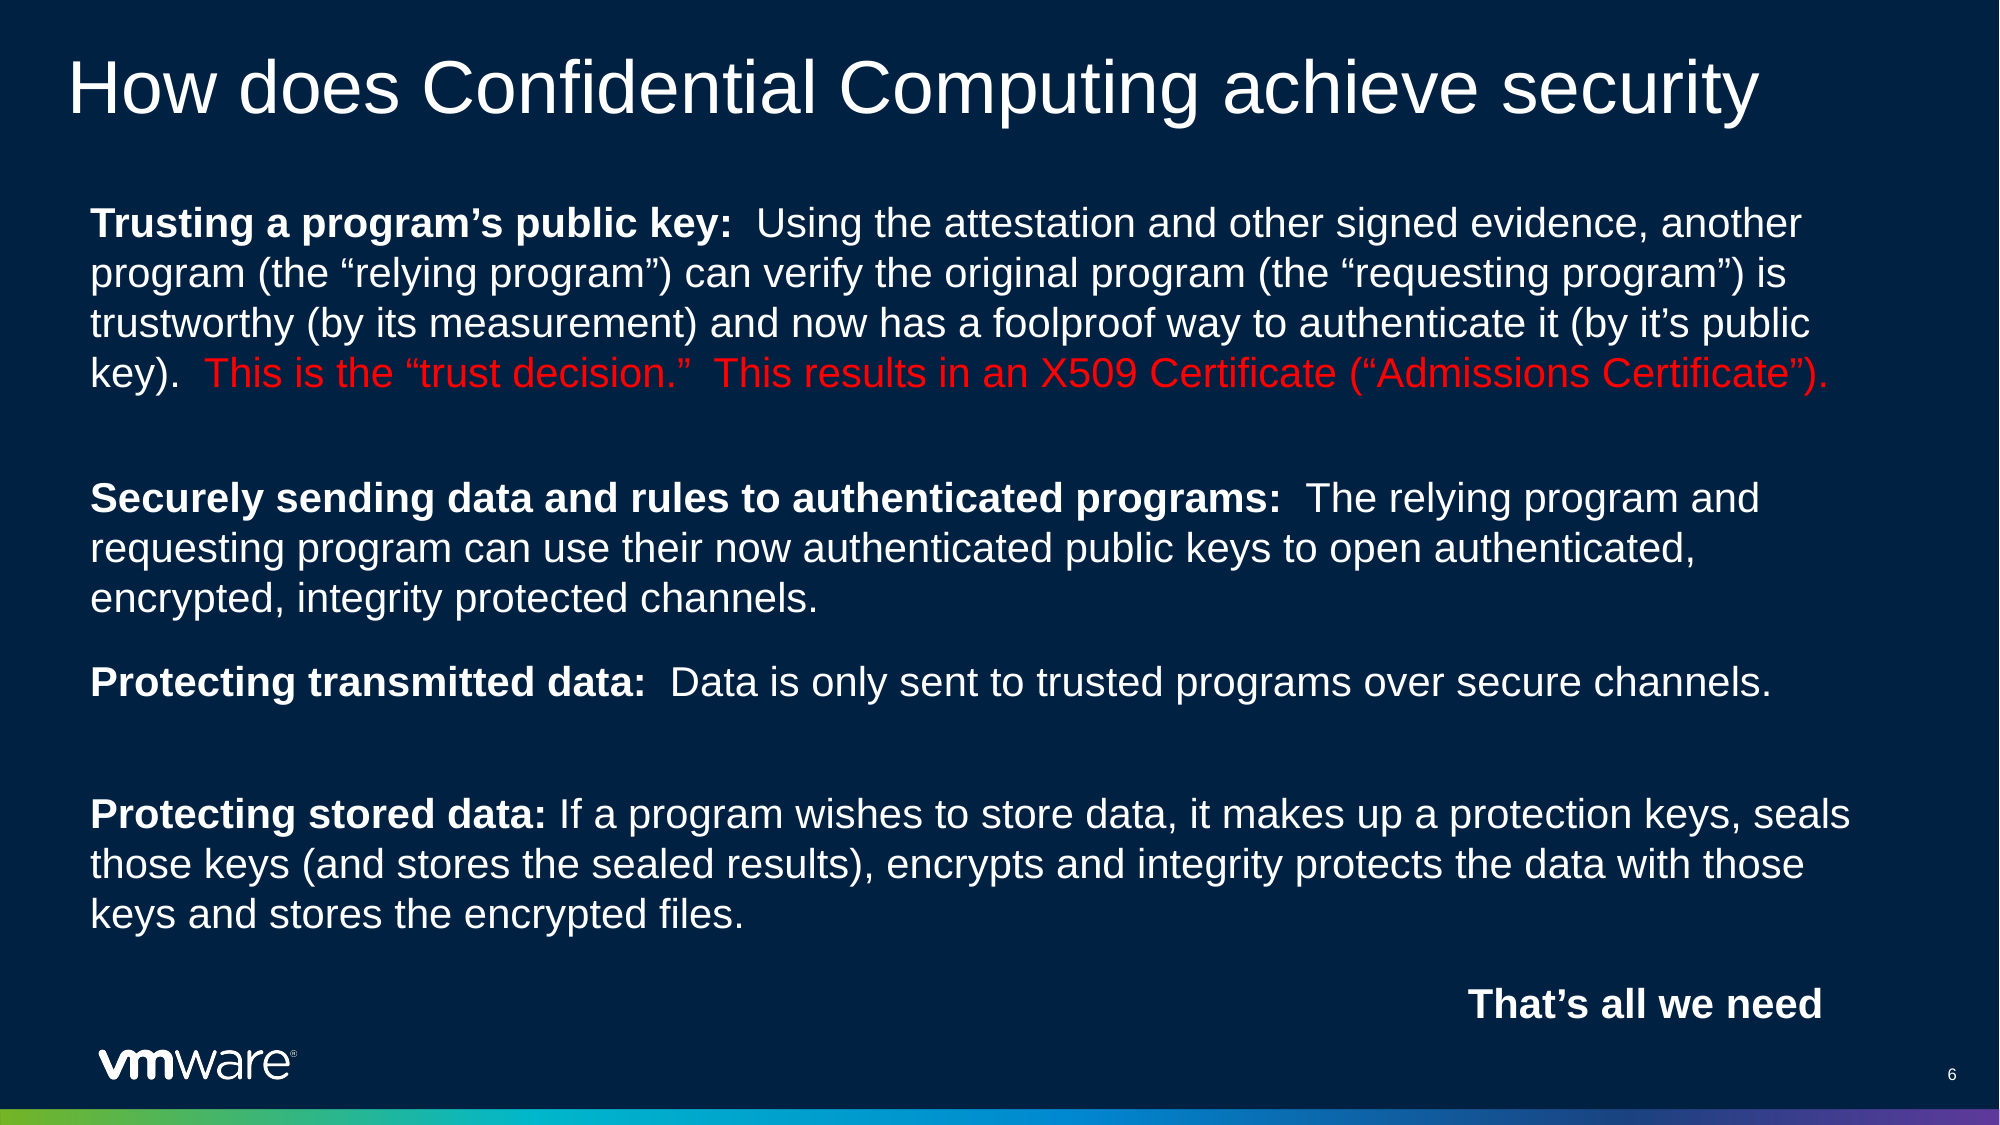

# How does Confidential Computing achieve security
Trusting a program’s public key:  Using the attestation and other signed evidence, another program (the “relying program”) can verify the original program (the “requesting program”) is trustworthy (by its measurement) and now has a foolproof way to authenticate it (by it’s public key).  This is the “trust decision.”  This results in an X509 Certificate (“Admissions Certificate”).
Securely sending data and rules to authenticated programs:  The relying program and requesting program can use their now authenticated public keys to open authenticated, encrypted, integrity protected channels.
Protecting transmitted data:  Data is only sent to trusted programs over secure channels.

Protecting stored data: If a program wishes to store data, it makes up a protection keys, seals those keys (and stores the sealed results), encrypts and integrity protects the data with those keys and stores the encrypted files.
That’s all we need